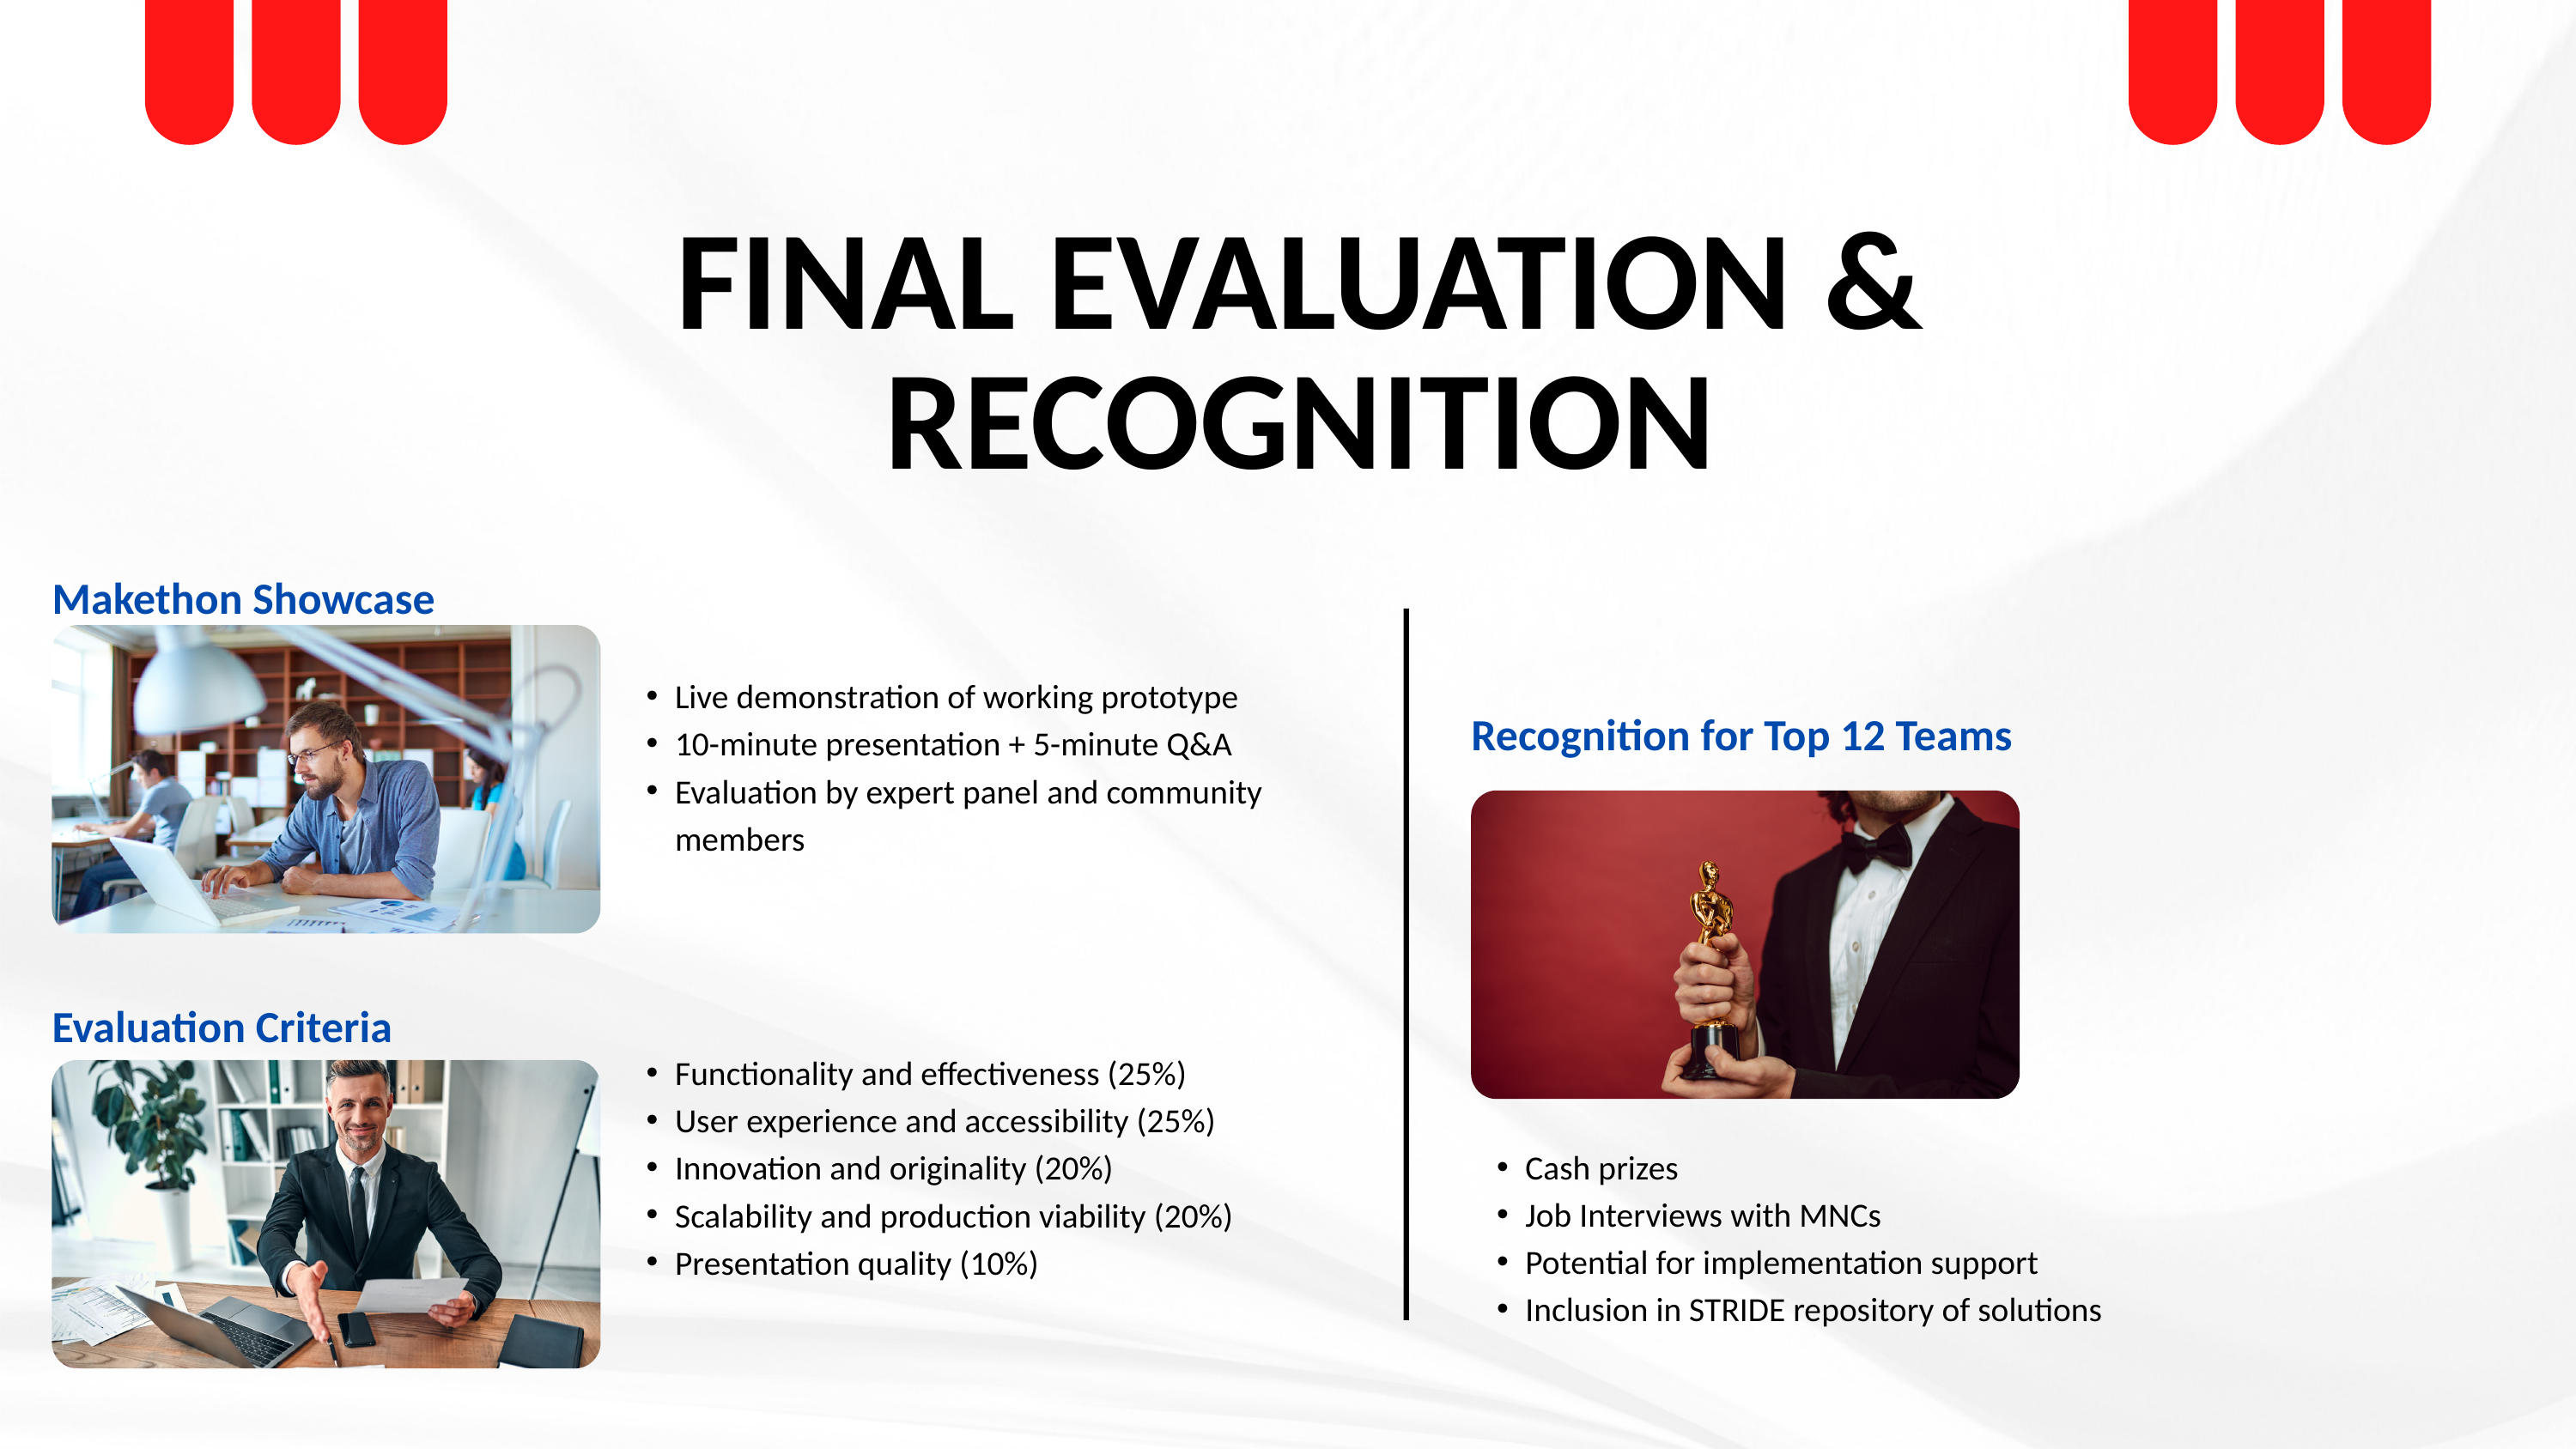

FINAL EVALUATION & RECOGNITION
Makethon Showcase

Recognition for Top 12 Teams
Live demonstration of working prototype
10-minute presentation + 5-minute Q&A
Evaluation by expert panel and community members

Evaluation Criteria
Functionality and effectiveness (25%)
User experience and accessibility (25%)
Innovation and originality (20%)
Scalability and production viability (20%)
Presentation quality (10%)

Cash prizes
Job Interviews with MNCs
Potential for implementation support
Inclusion in STRIDE repository of solutions